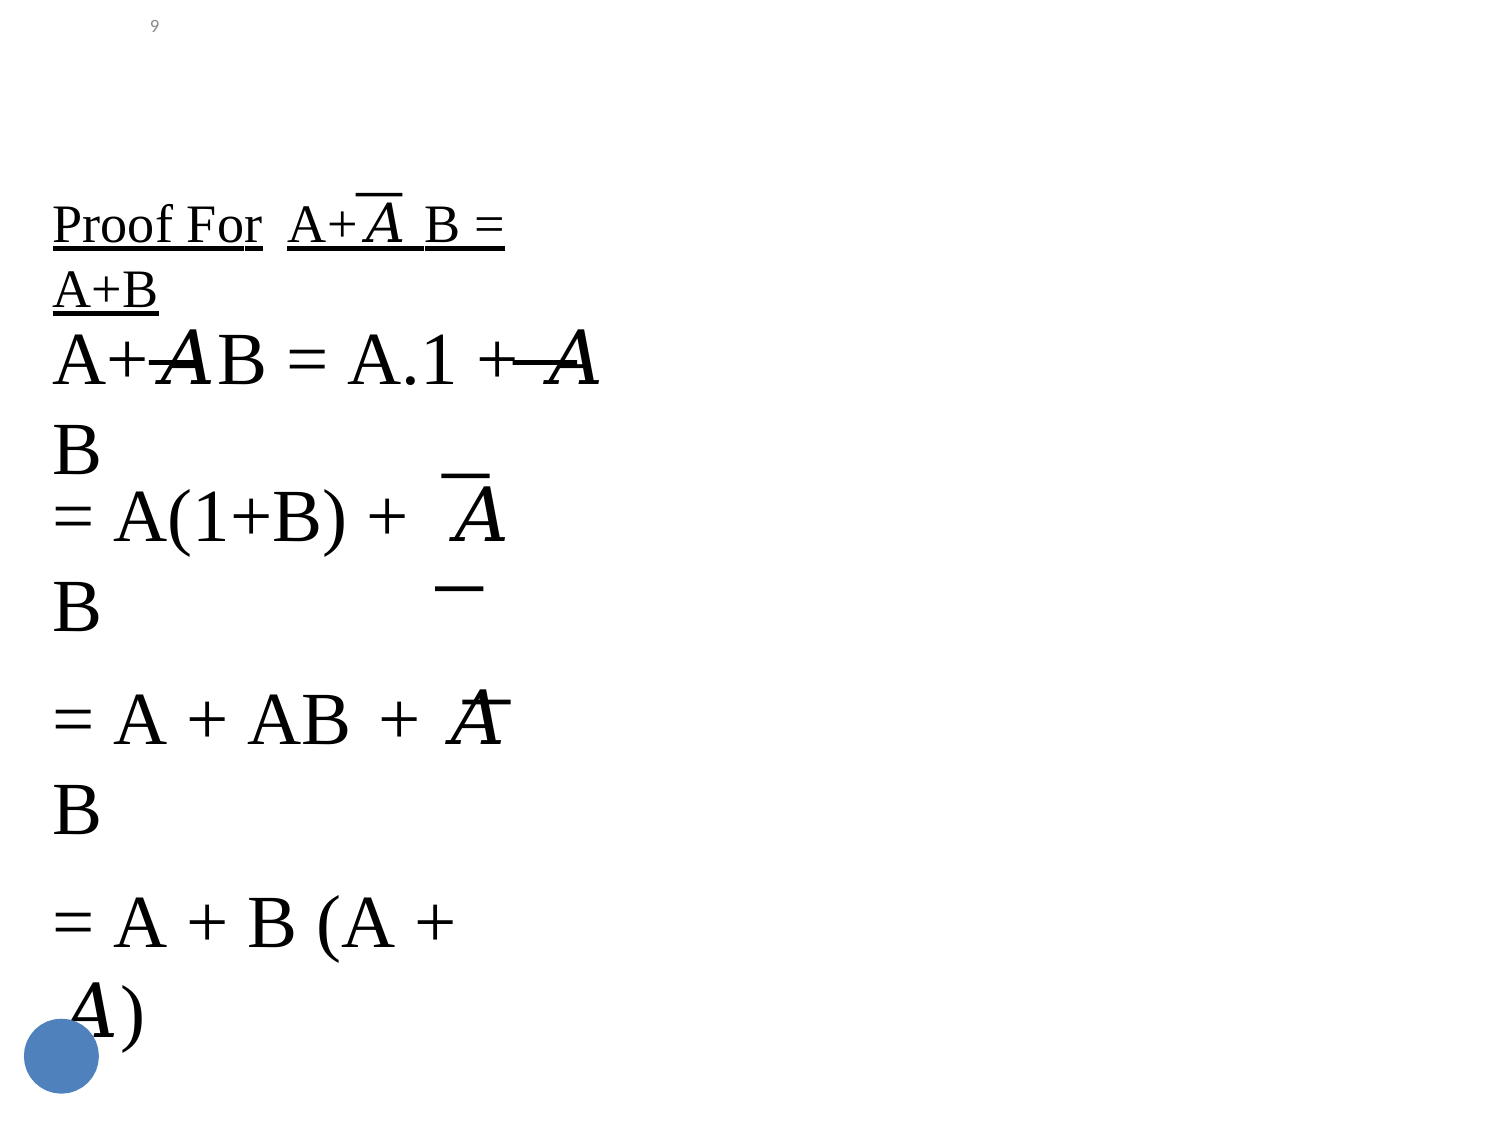

9

Proof For	A+𝐴 B = A+B

# A+𝐴B = A.1 + 𝐴 B

= A(1+B) +	𝐴 B
= A + AB	+ 𝐴 B
= A + B (A + 𝐴)